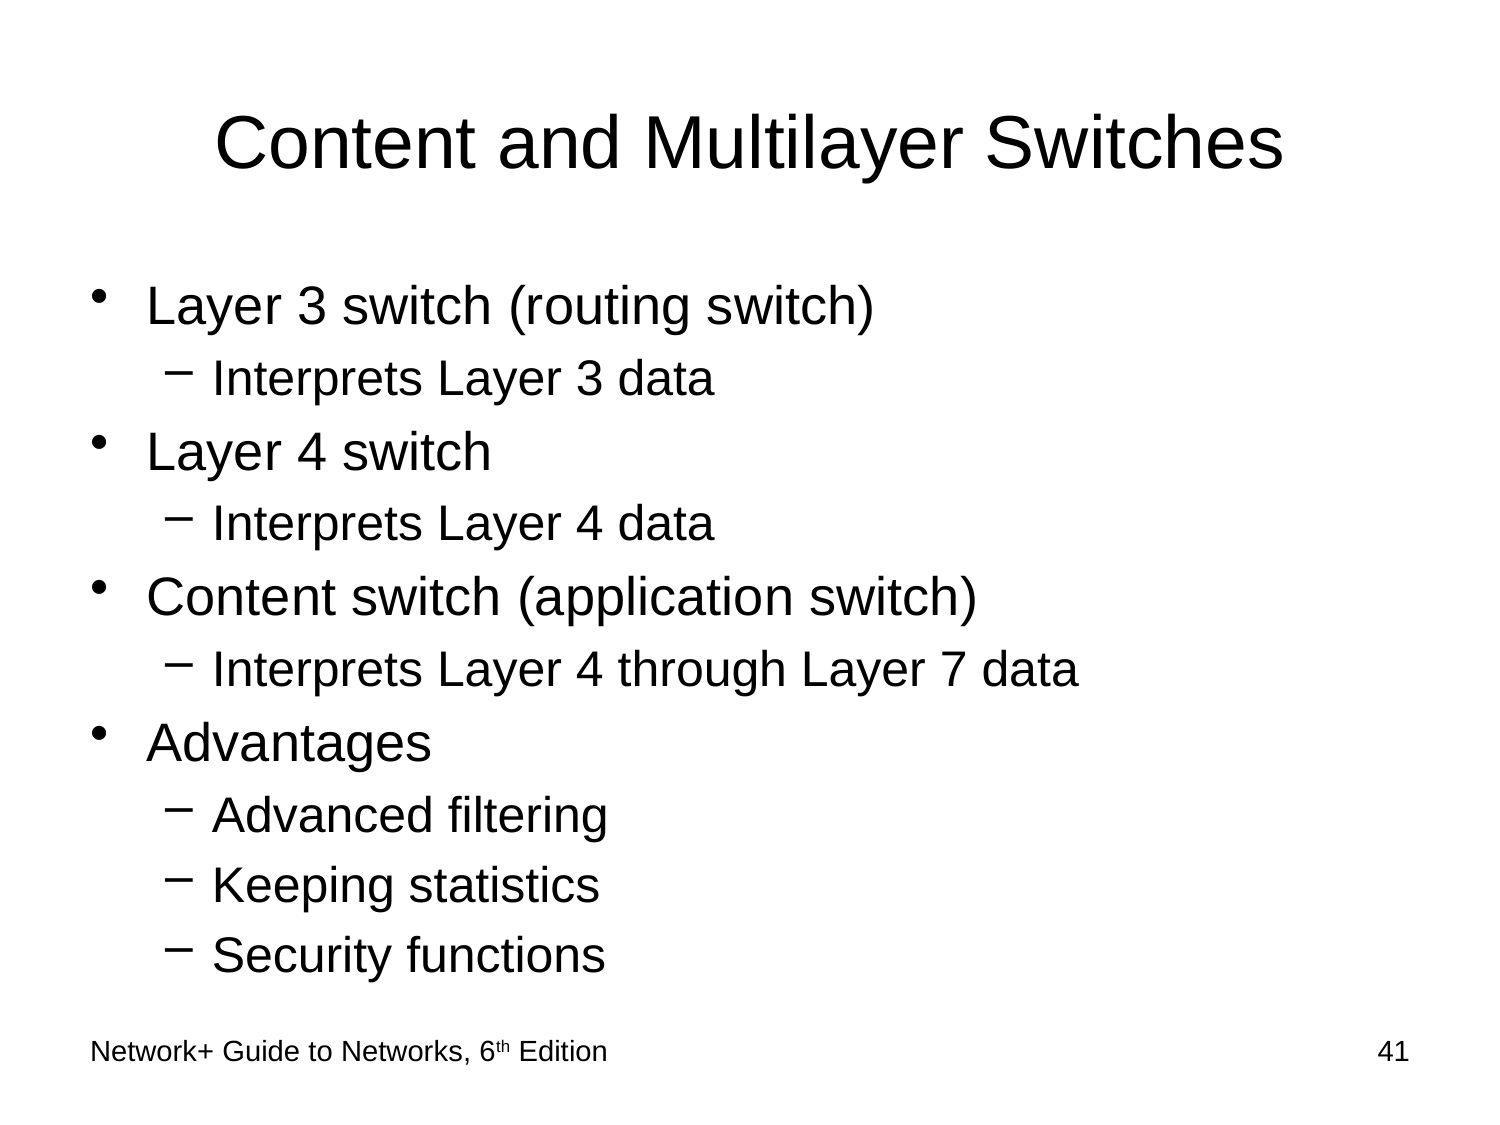

# Content and Multilayer Switches
Layer 3 switch (routing switch)
Interprets Layer 3 data
Layer 4 switch
Interprets Layer 4 data
Content switch (application switch)
Interprets Layer 4 through Layer 7 data
Advantages
Advanced filtering
Keeping statistics
Security functions
Network+ Guide to Networks, 6th Edition
41